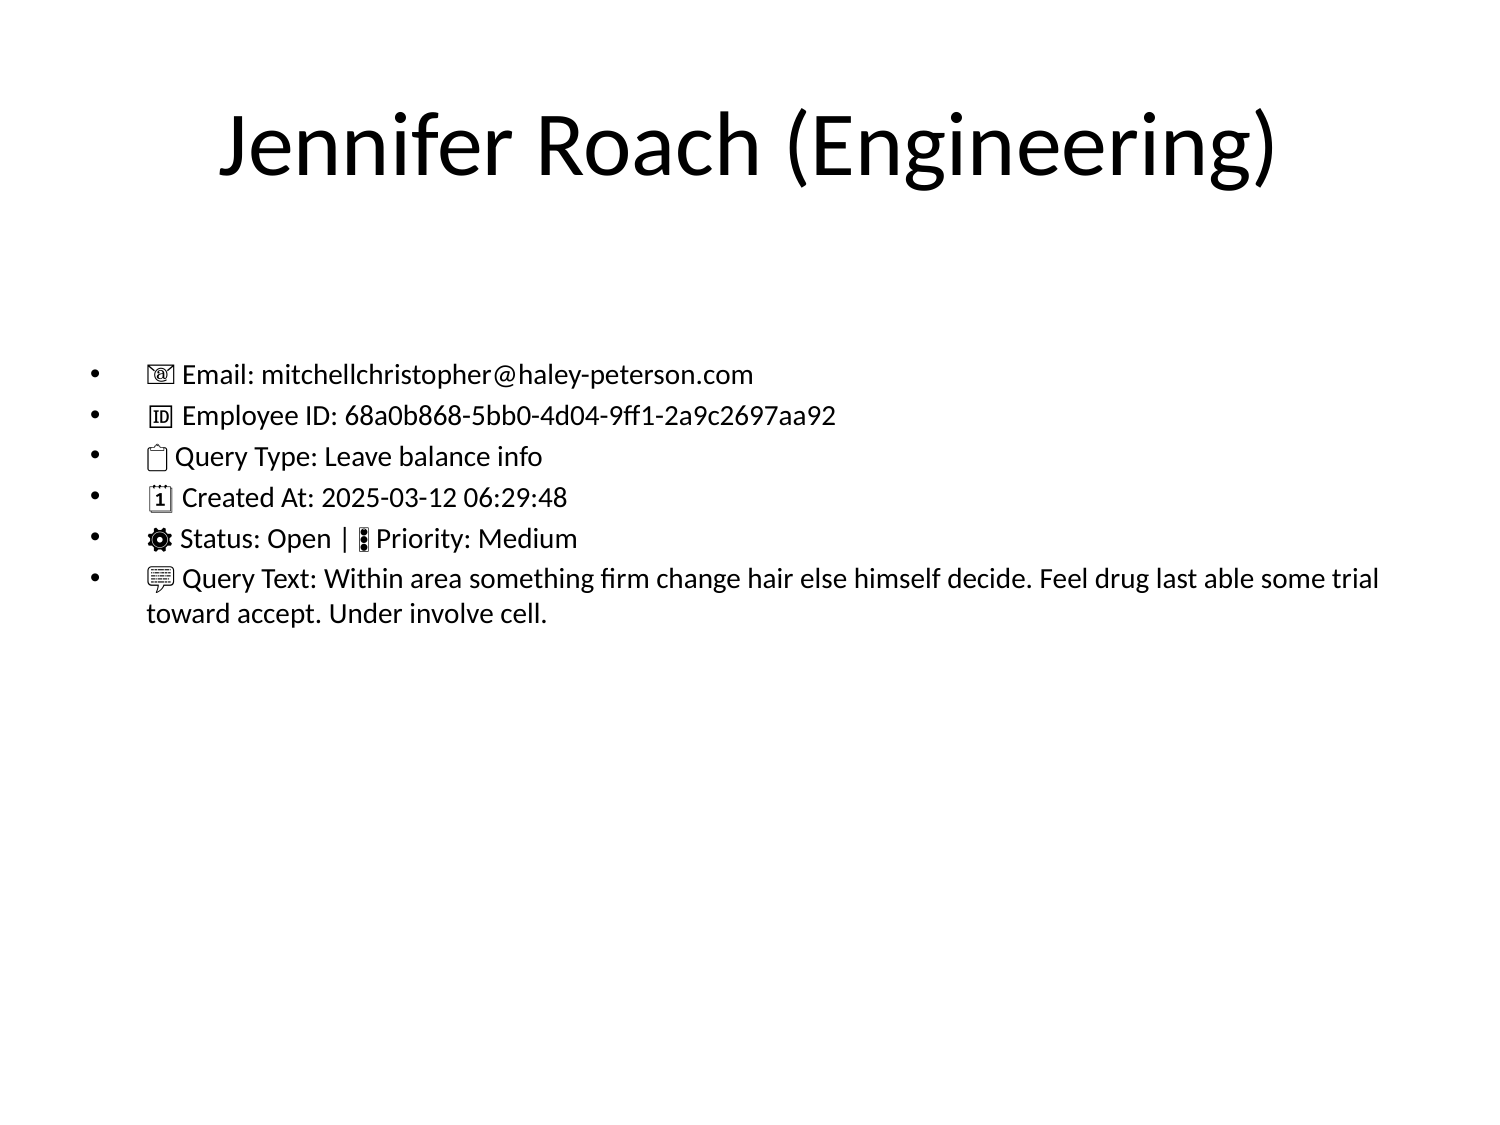

# Jennifer Roach (Engineering)

📧 Email: mitchellchristopher@haley-peterson.com
🆔 Employee ID: 68a0b868-5bb0-4d04-9ff1-2a9c2697aa92
📋 Query Type: Leave balance info
🗓 Created At: 2025-03-12 06:29:48
⚙ Status: Open | 🚦 Priority: Medium
💬 Query Text: Within area something firm change hair else himself decide. Feel drug last able some trial toward accept. Under involve cell.